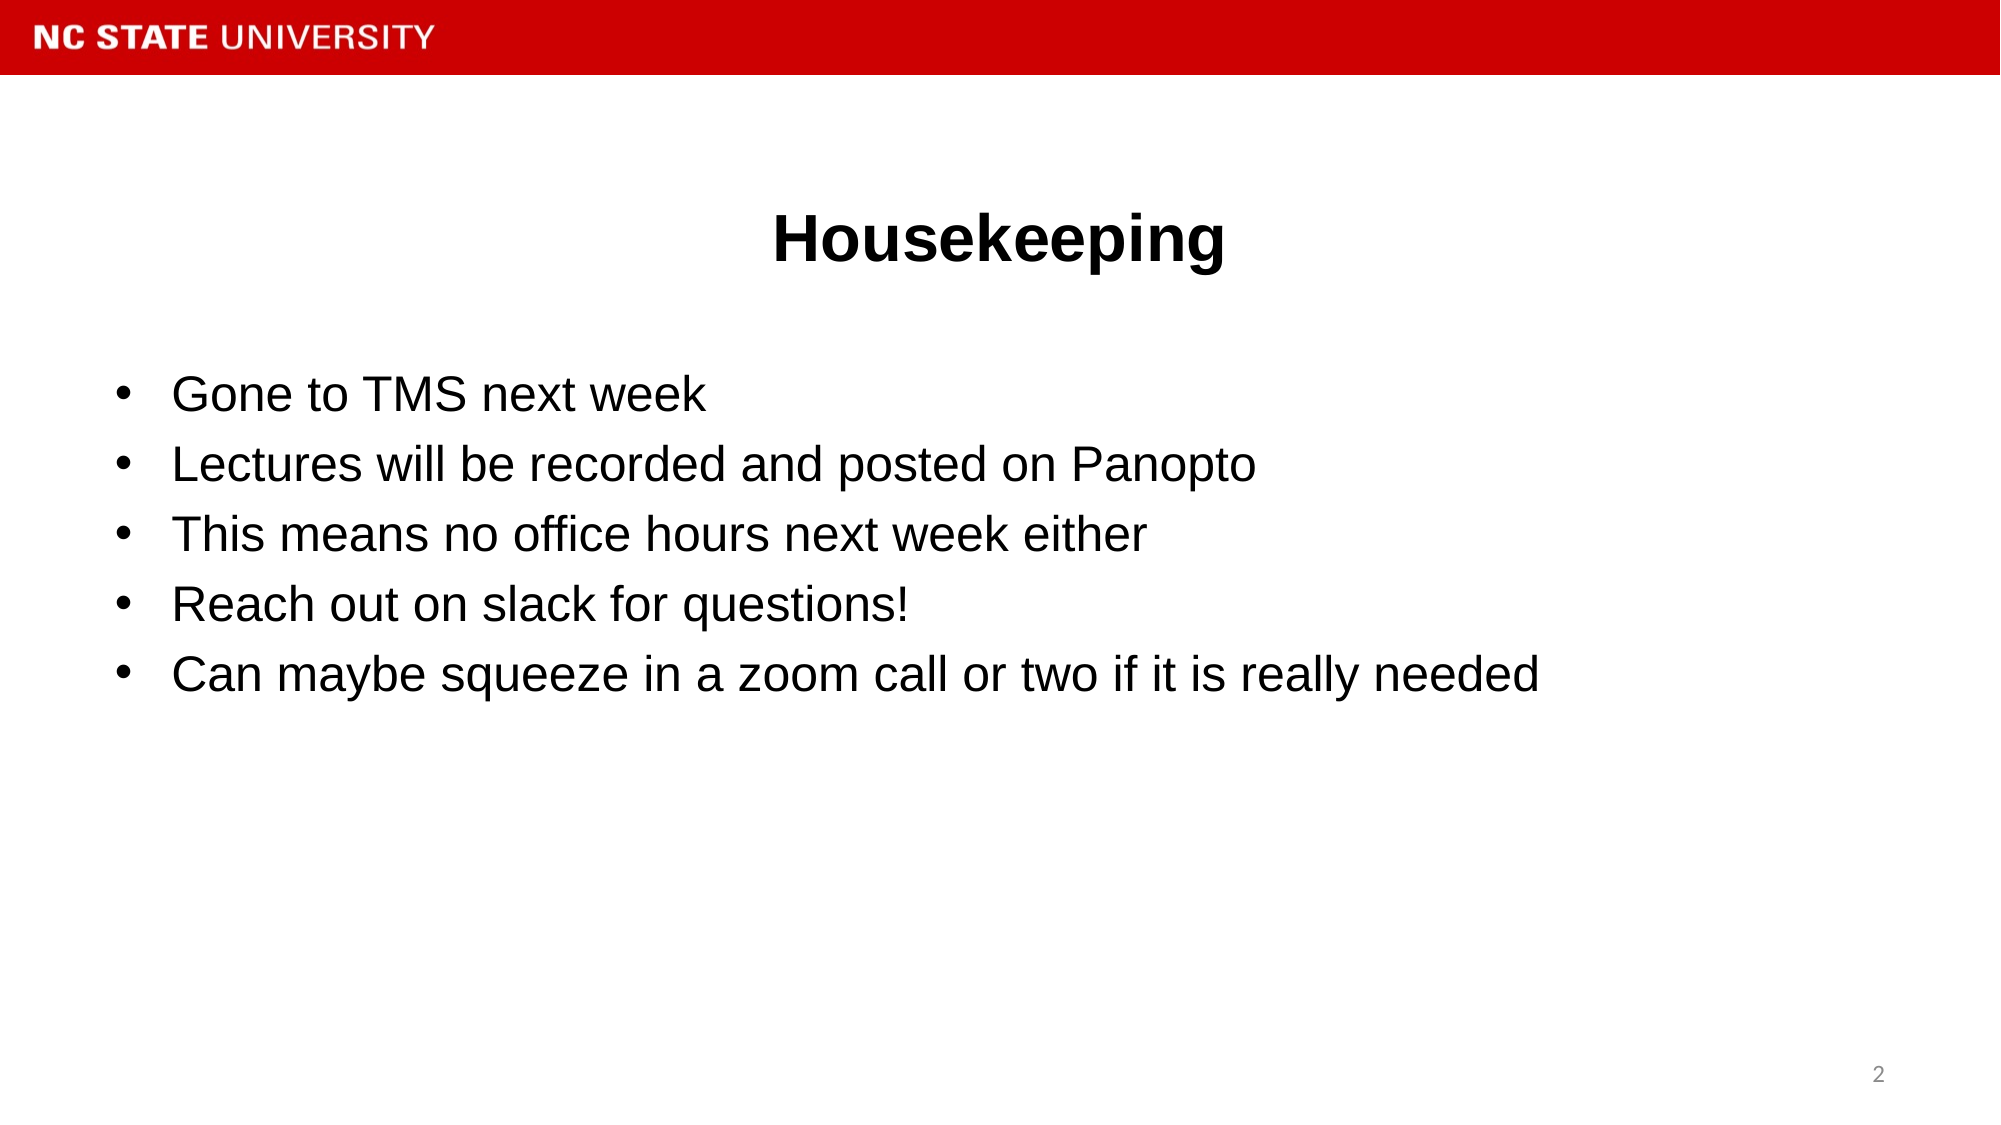

# Housekeeping
Gone to TMS next week
Lectures will be recorded and posted on Panopto
This means no office hours next week either
Reach out on slack for questions!
Can maybe squeeze in a zoom call or two if it is really needed
2